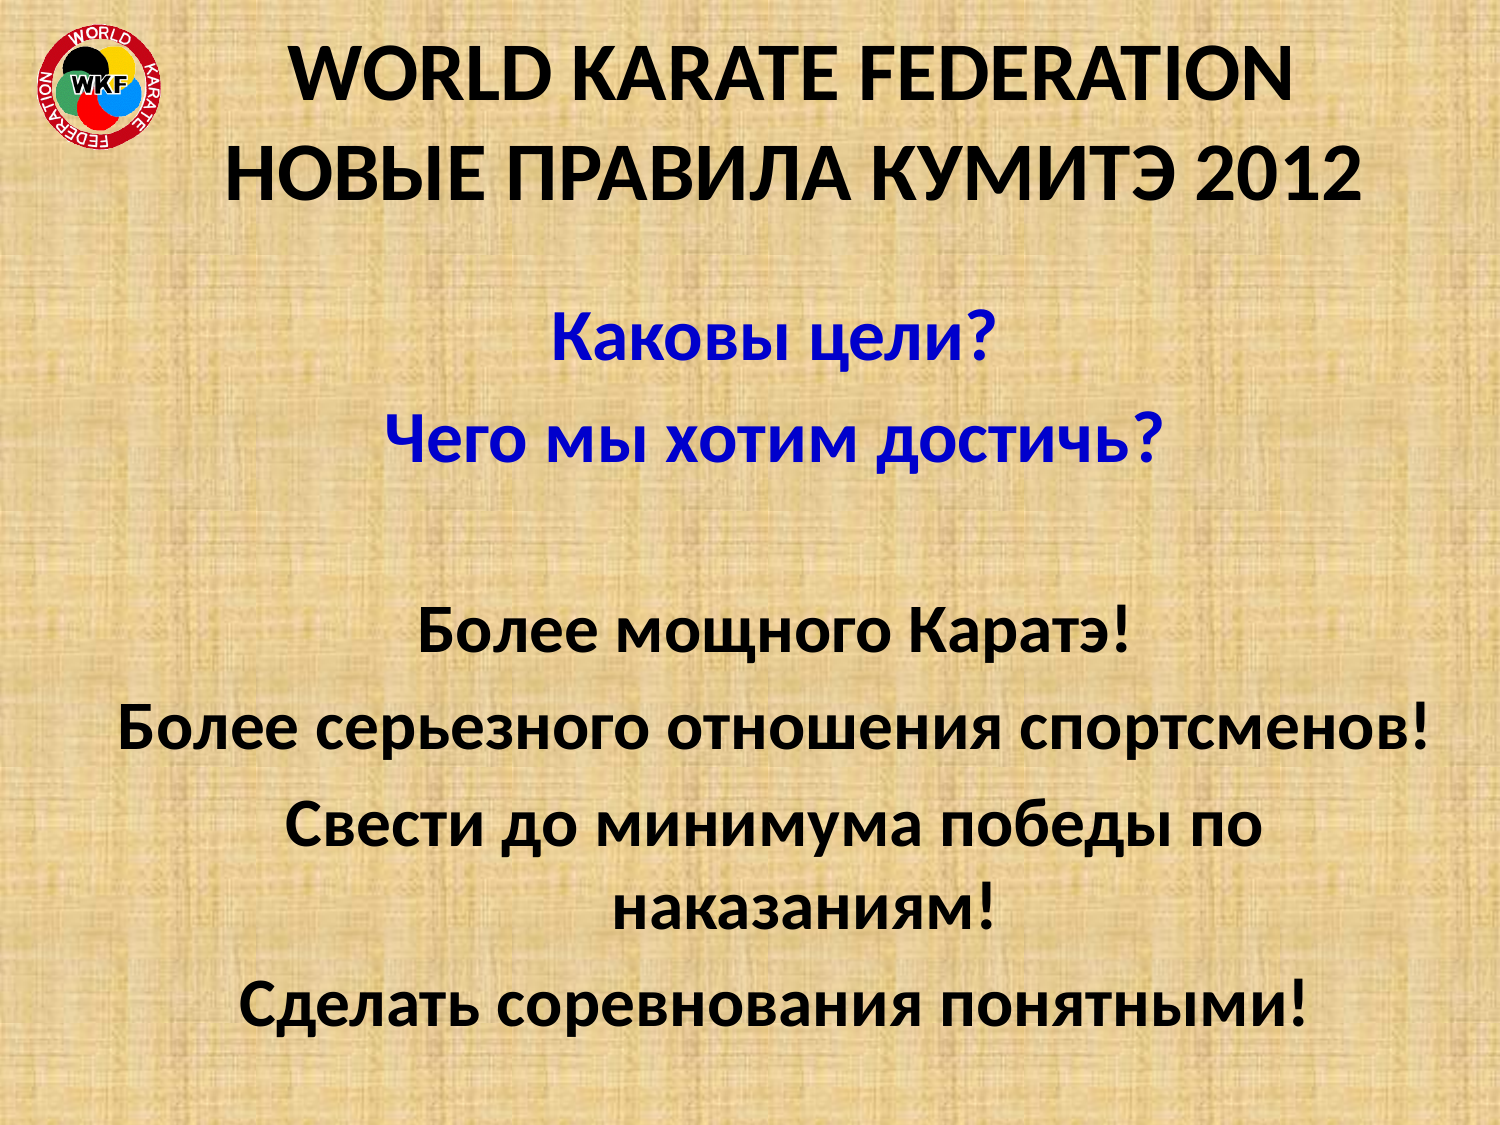

# WORLD KARATE FEDERATION НОВЫЕ ПРАВИЛА КУМИТЭ 2012

Каковы цели?
Чего мы хотим достичь?

Более мощного Каратэ!
Более серьезного отношения спортсменов!
Свести до минимума победы по наказаниям!
Сделать соревнования понятными!